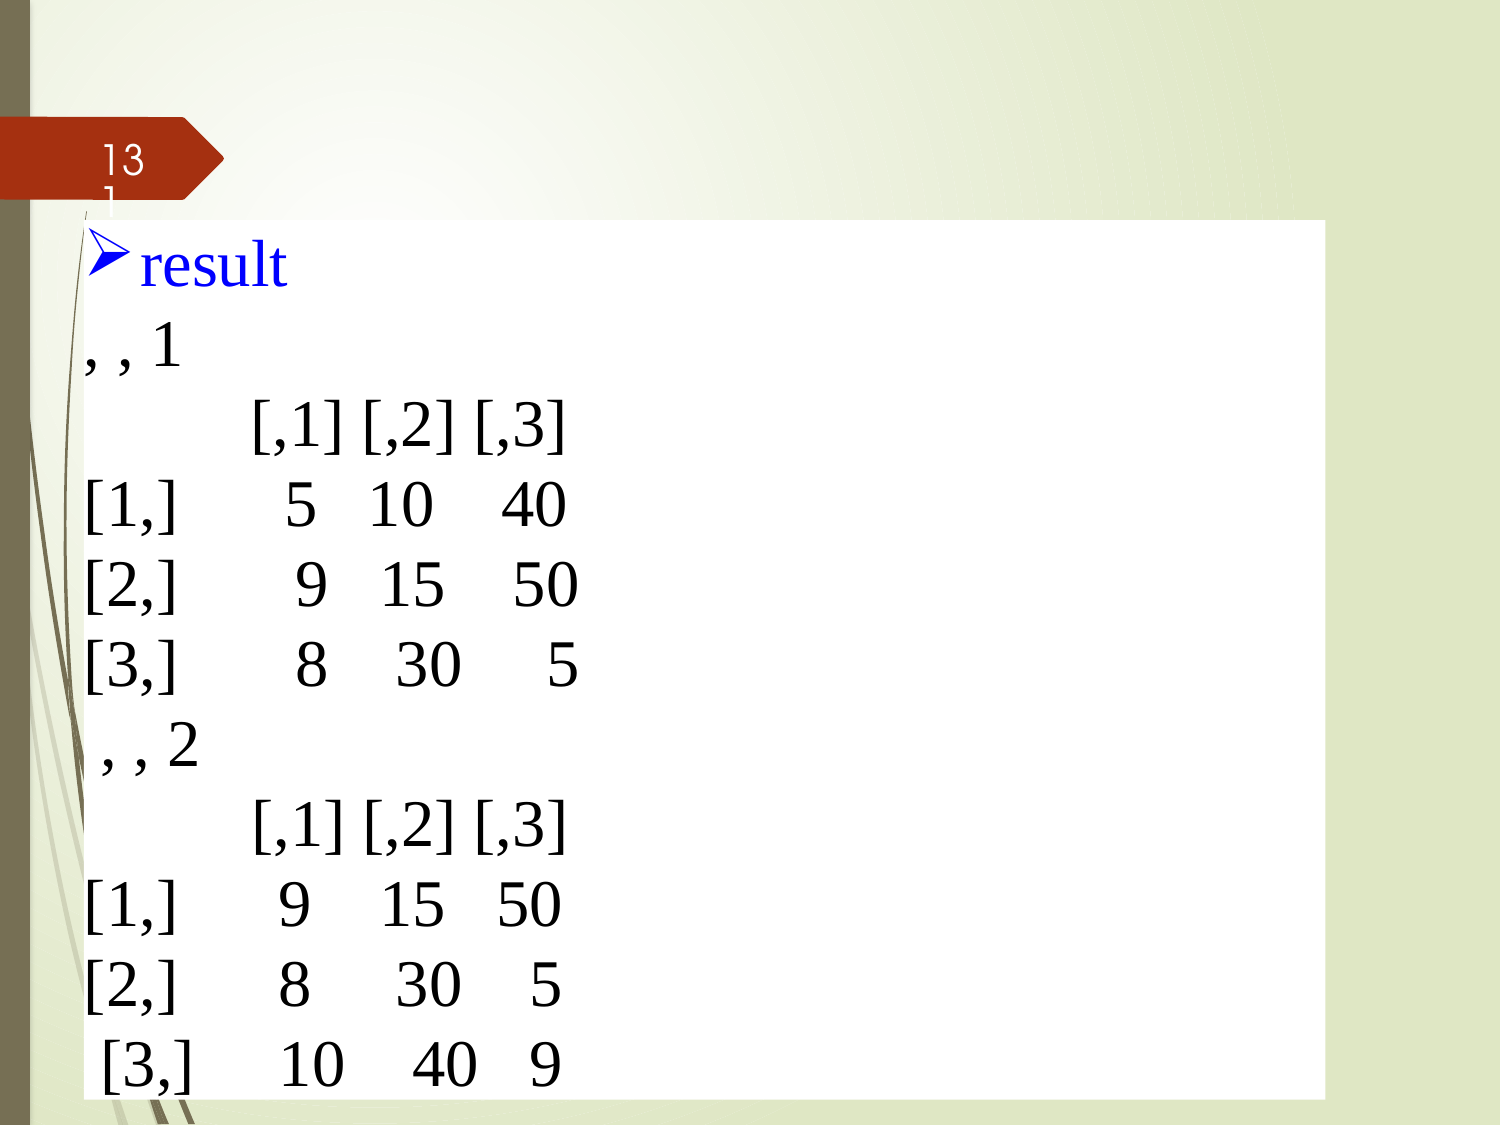

#
131
result
, , 1
  	 [,1] [,2] [,3]
[1,] 	   5   10    40
[2,]       9   15    50
[3,]       8    30     5
 , , 2
          [,1] [,2] [,3]
[1,]      9    15   50
[2,]      8     30    5
 [3,]     10    40   9